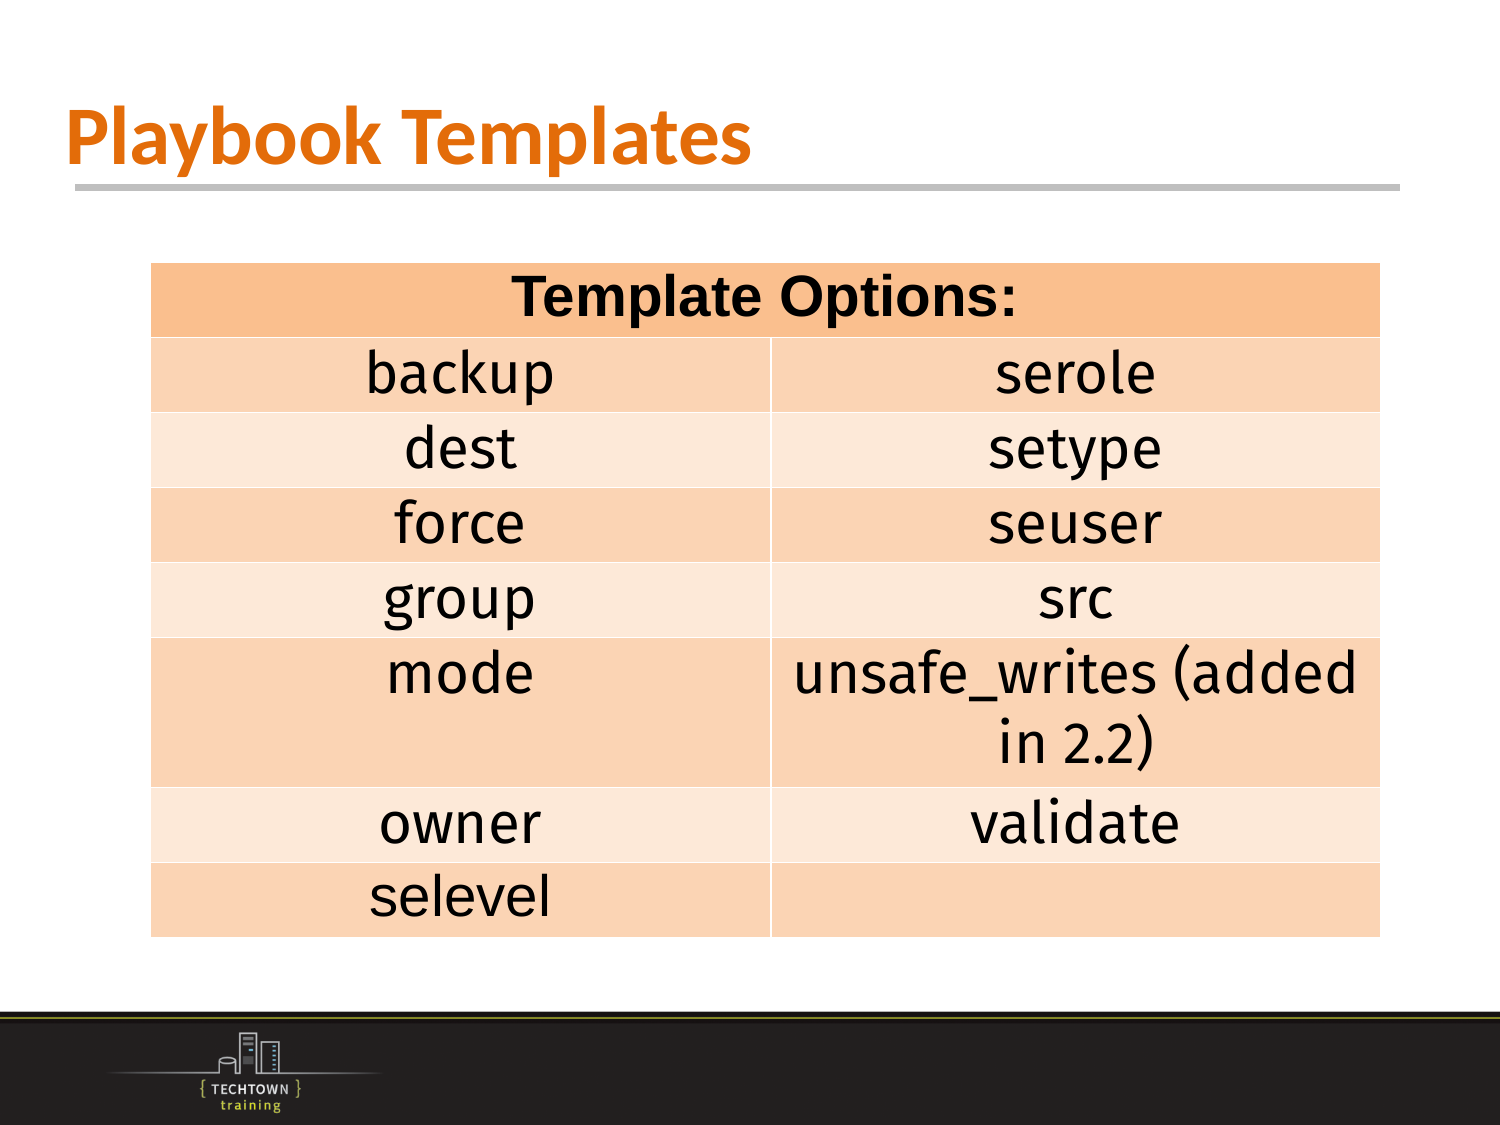

# Playbook Templates
| Template Options: |  |
| --- | --- |
| backup | serole |
| dest | setype |
| force | seuser |
| group | src |
| mode | unsafe\_writes (added in 2.2) |
| owner | validate |
| selevel |  |